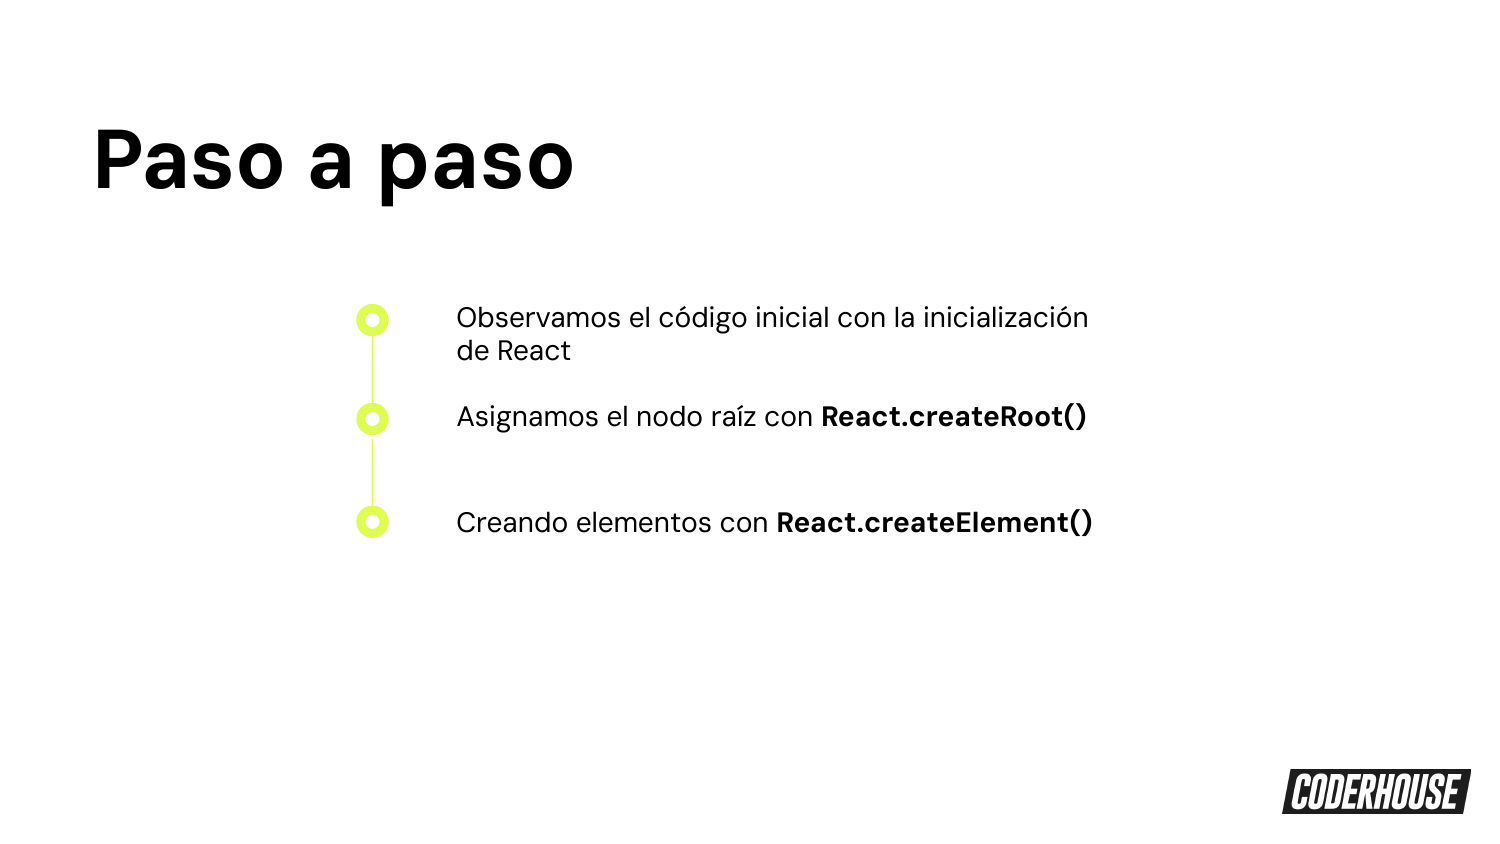

Paso a paso
Observamos el código inicial con la inicialización de React

Asignamos el nodo raíz con React.createRoot()

Creando elementos con React.createElement()